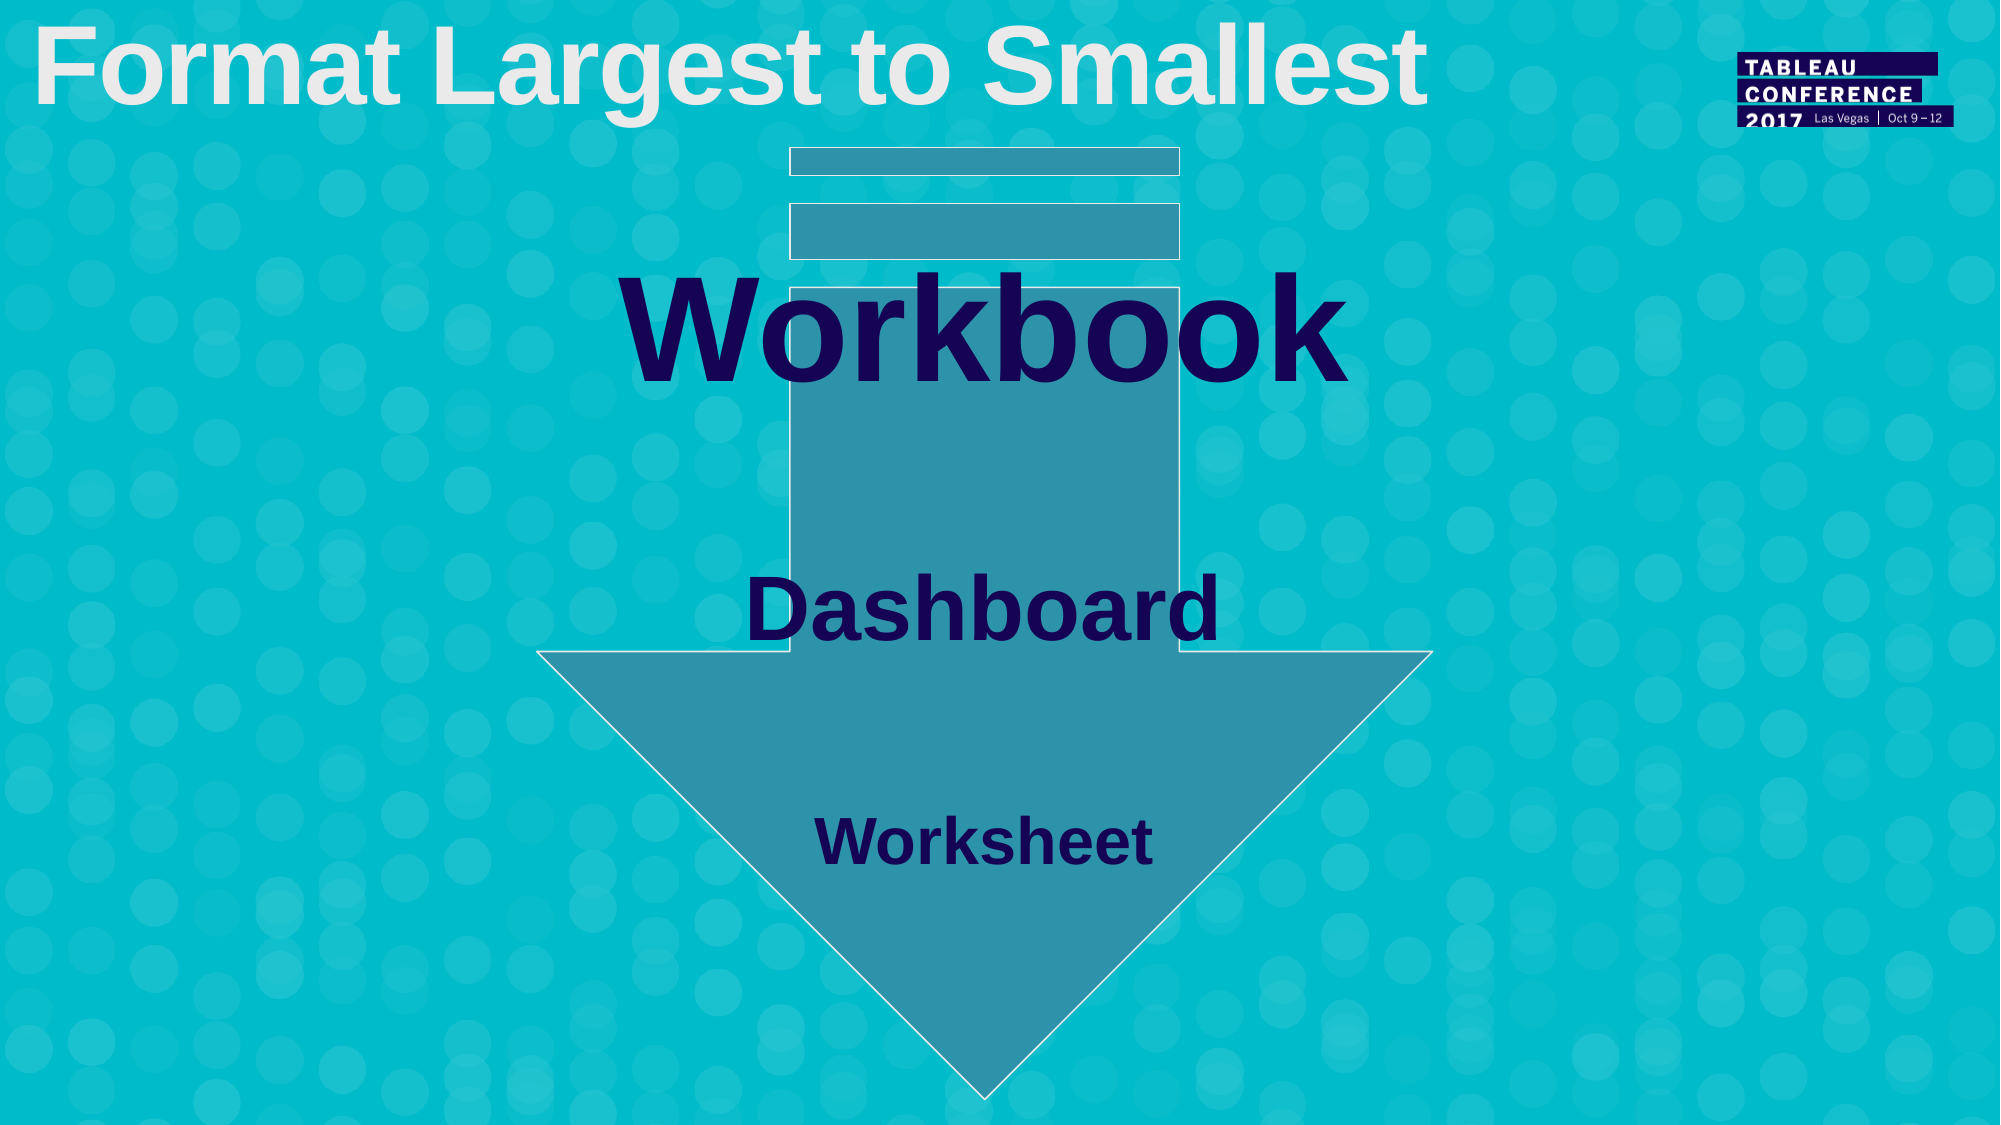

Format Largest to Smallest

Workbook

Dashboard

Worksheet